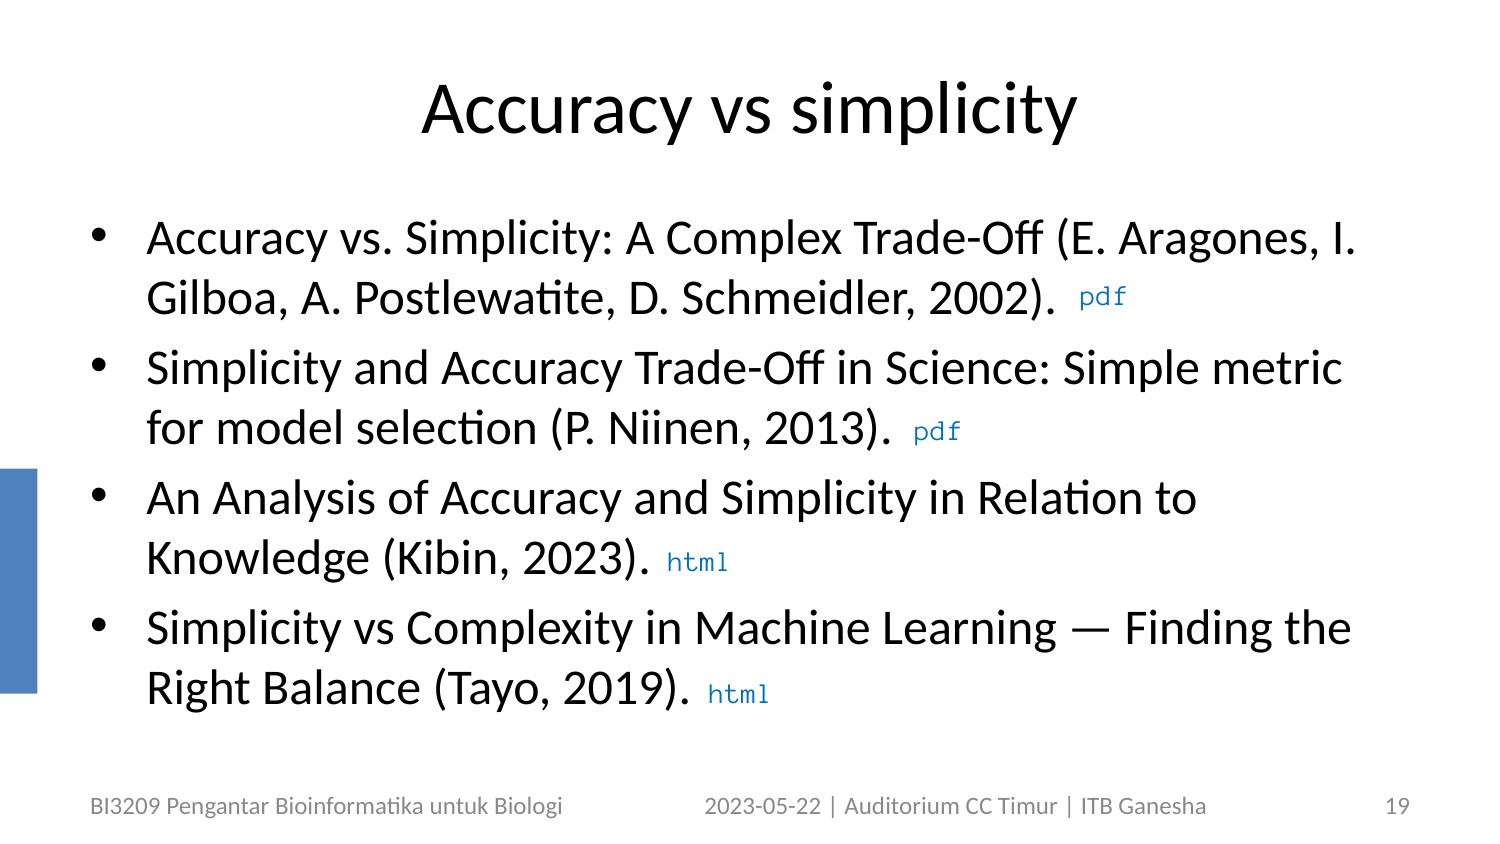

# Accuracy vs simplicity
Accuracy vs. Simplicity: A Complex Trade-Off (E. Aragones, I. Gilboa, A. Postlewatite, D. Schmeidler, 2002).
Simplicity and Accuracy Trade-Off in Science: Simple metric for model selection (P. Niinen, 2013).
An Analysis of Accuracy and Simplicity in Relation to Knowledge (Kibin, 2023).
Simplicity vs Complexity in Machine Learning — Finding the Right Balance (Tayo, 2019).
pdf
pdf
html
html
BI3209 Pengantar Bioinformatika untuk Biologi
2023-05-22 | Auditorium CC Timur | ITB Ganesha
19